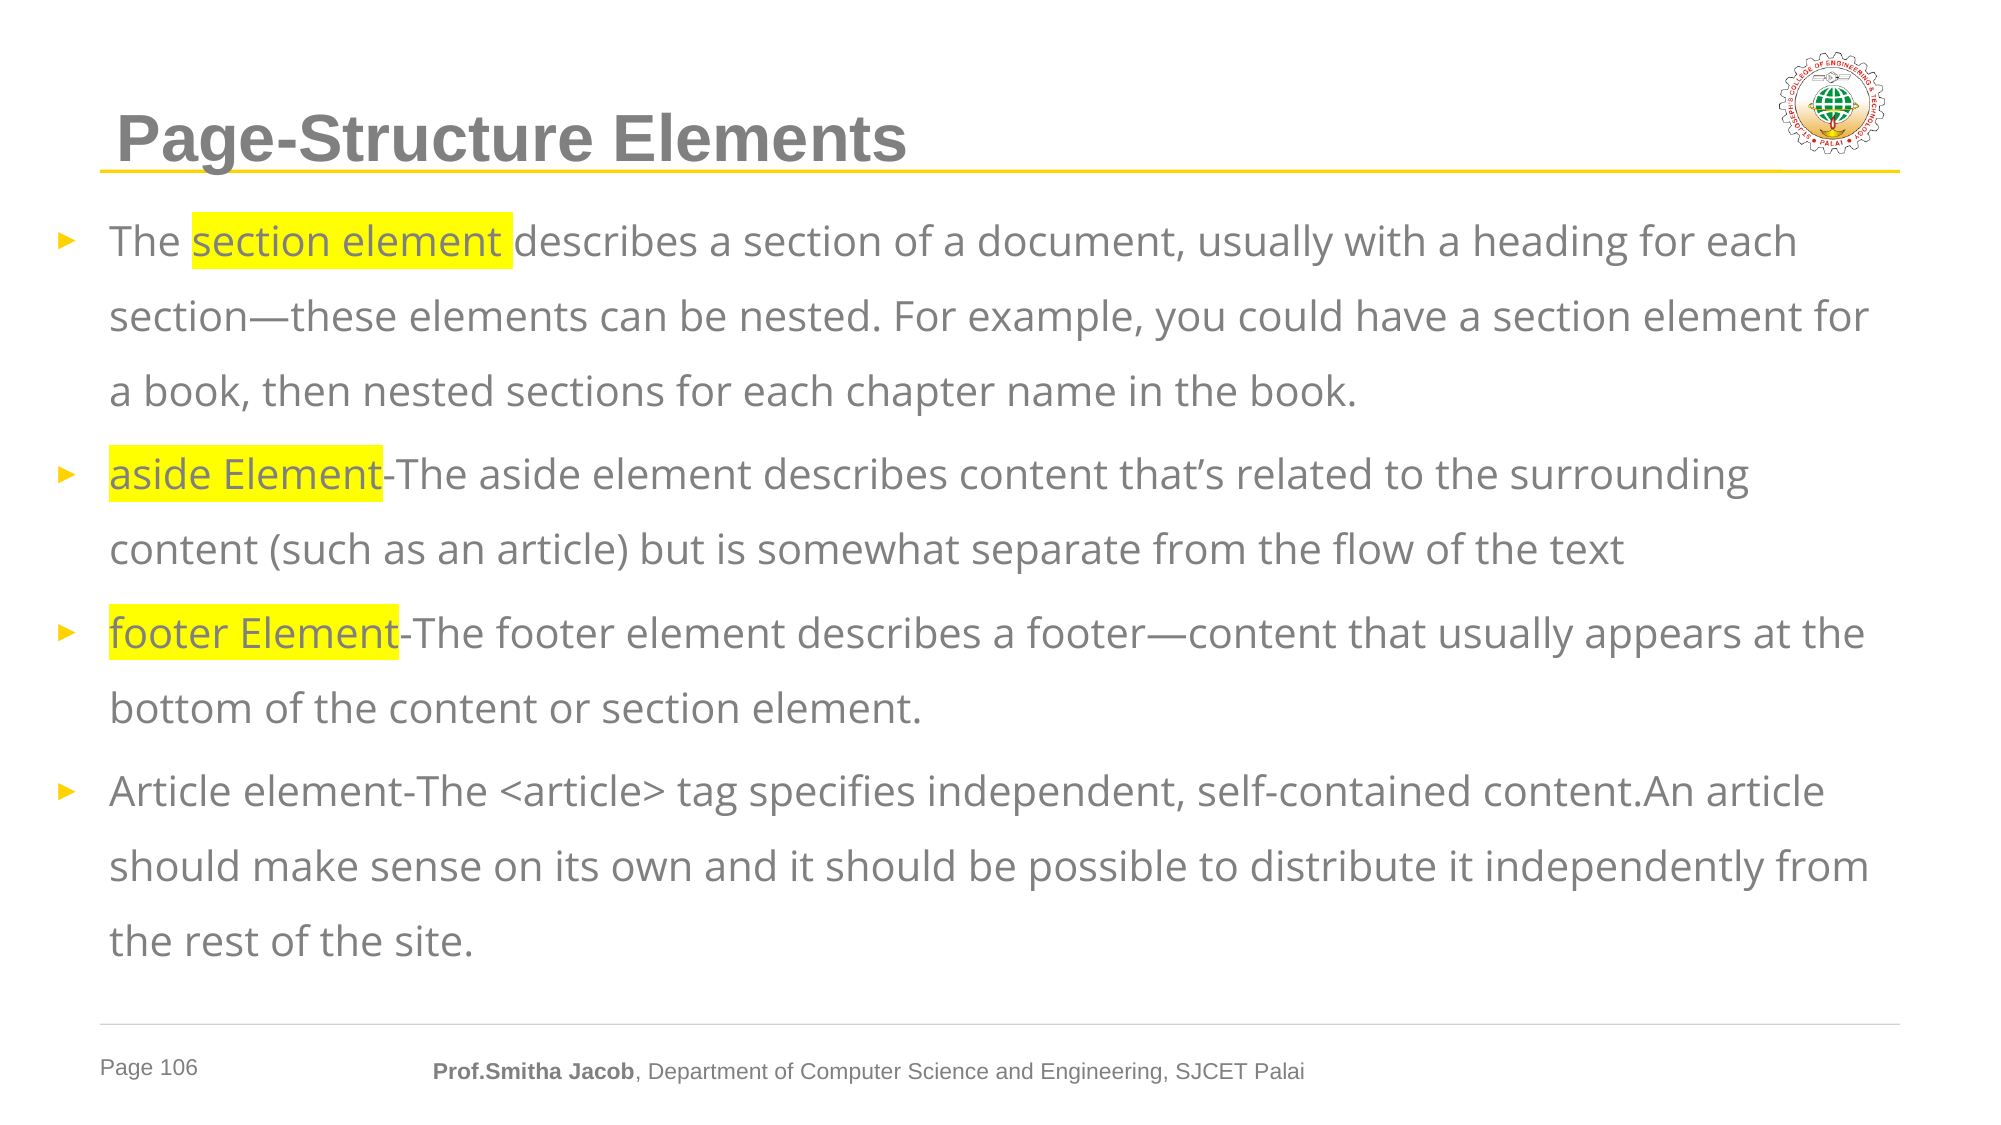

# Page-Structure Elements
The section element describes a section of a document, usually with a heading for each section—these elements can be nested. For example, you could have a section element for a book, then nested sections for each chapter name in the book.
aside Element-The aside element describes content that’s related to the surrounding content (such as an article) but is somewhat separate from the flow of the text
footer Element-The footer element describes a footer—content that usually appears at the bottom of the content or section element.
Article element-The <article> tag specifies independent, self-contained content.An article should make sense on its own and it should be possible to distribute it independently from the rest of the site.